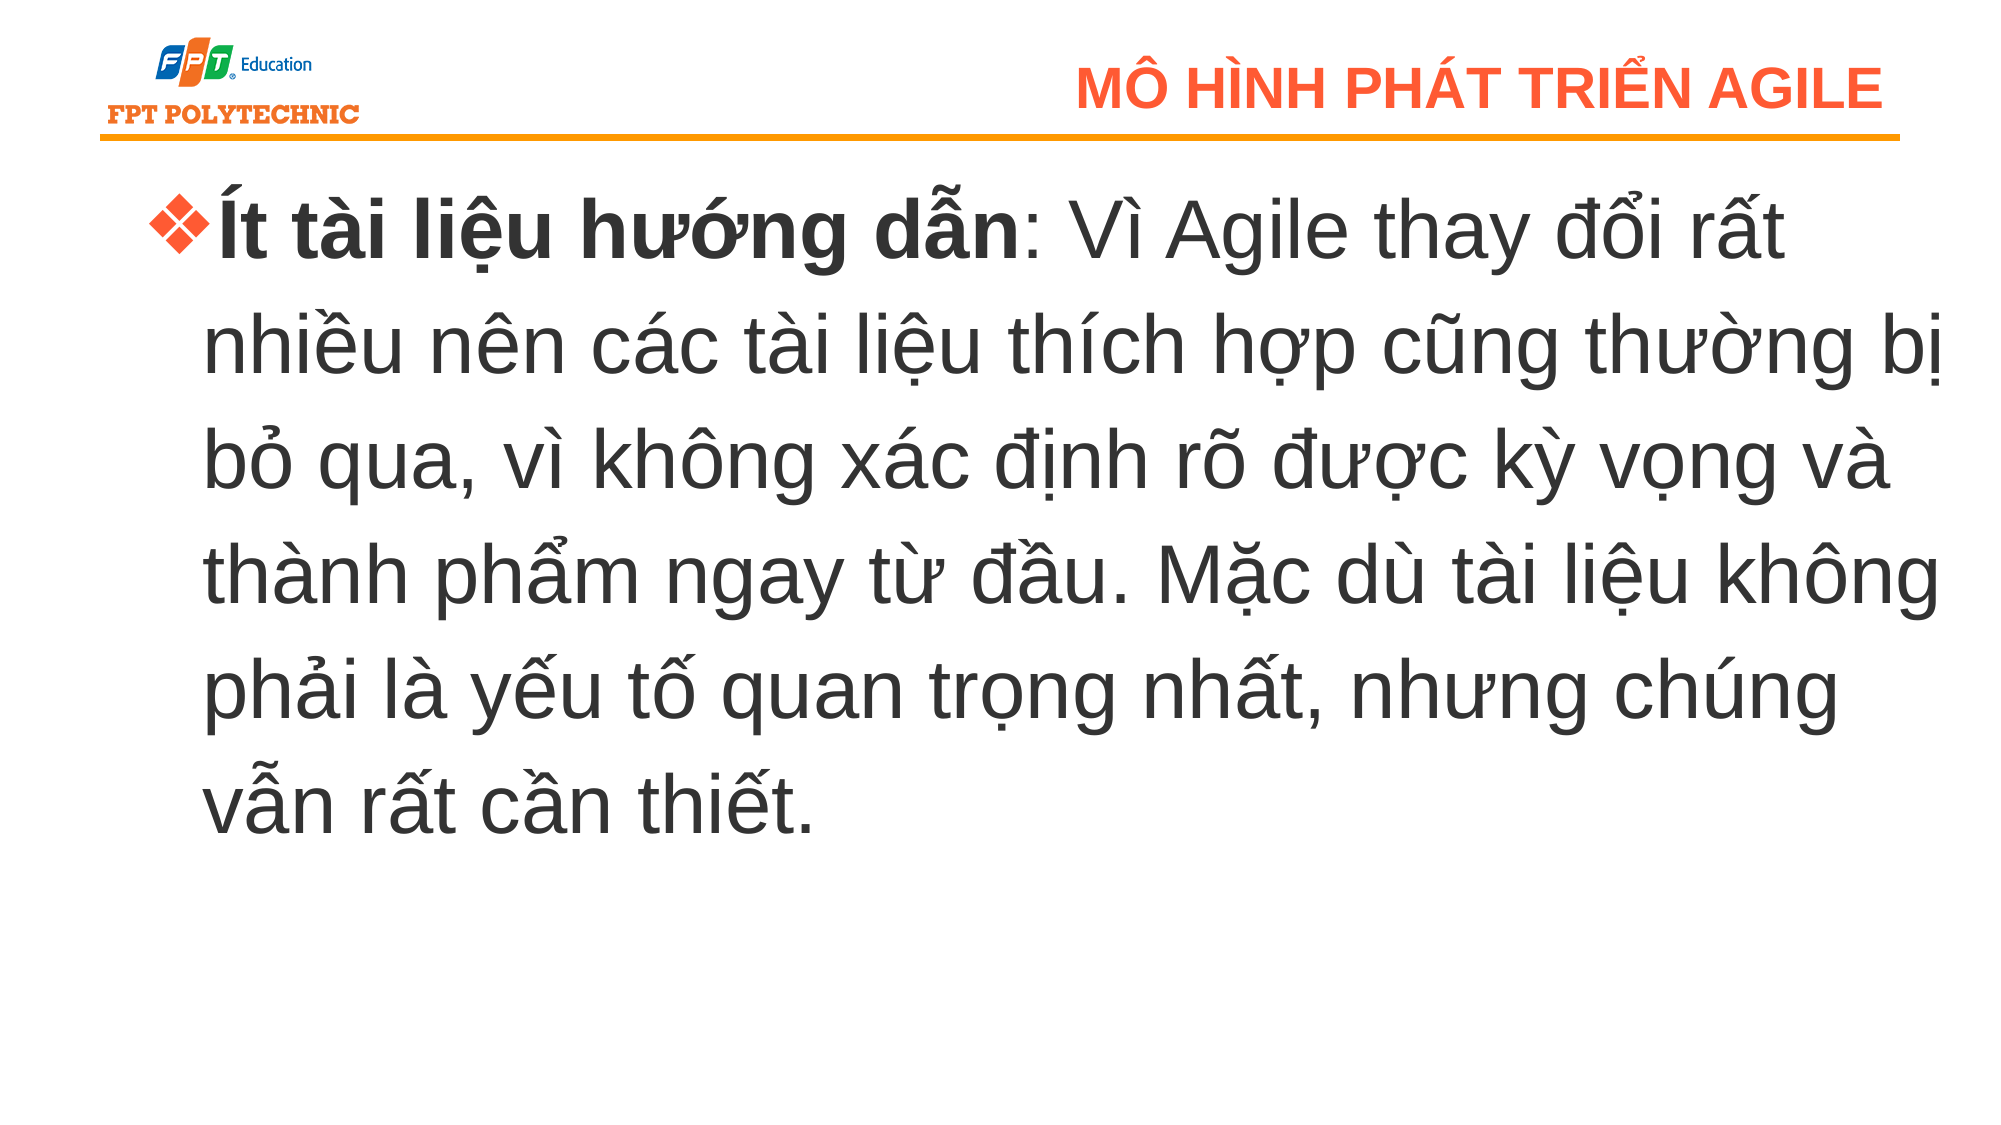

# Mô hình phát triển agile
Ít tài liệu hướng dẫn: Vì Agile thay đổi rất nhiều nên các tài liệu thích hợp cũng thường bị bỏ qua, vì không xác định rõ được kỳ vọng và thành phẩm ngay từ đầu. Mặc dù tài liệu không phải là yếu tố quan trọng nhất, nhưng chúng vẫn rất cần thiết.